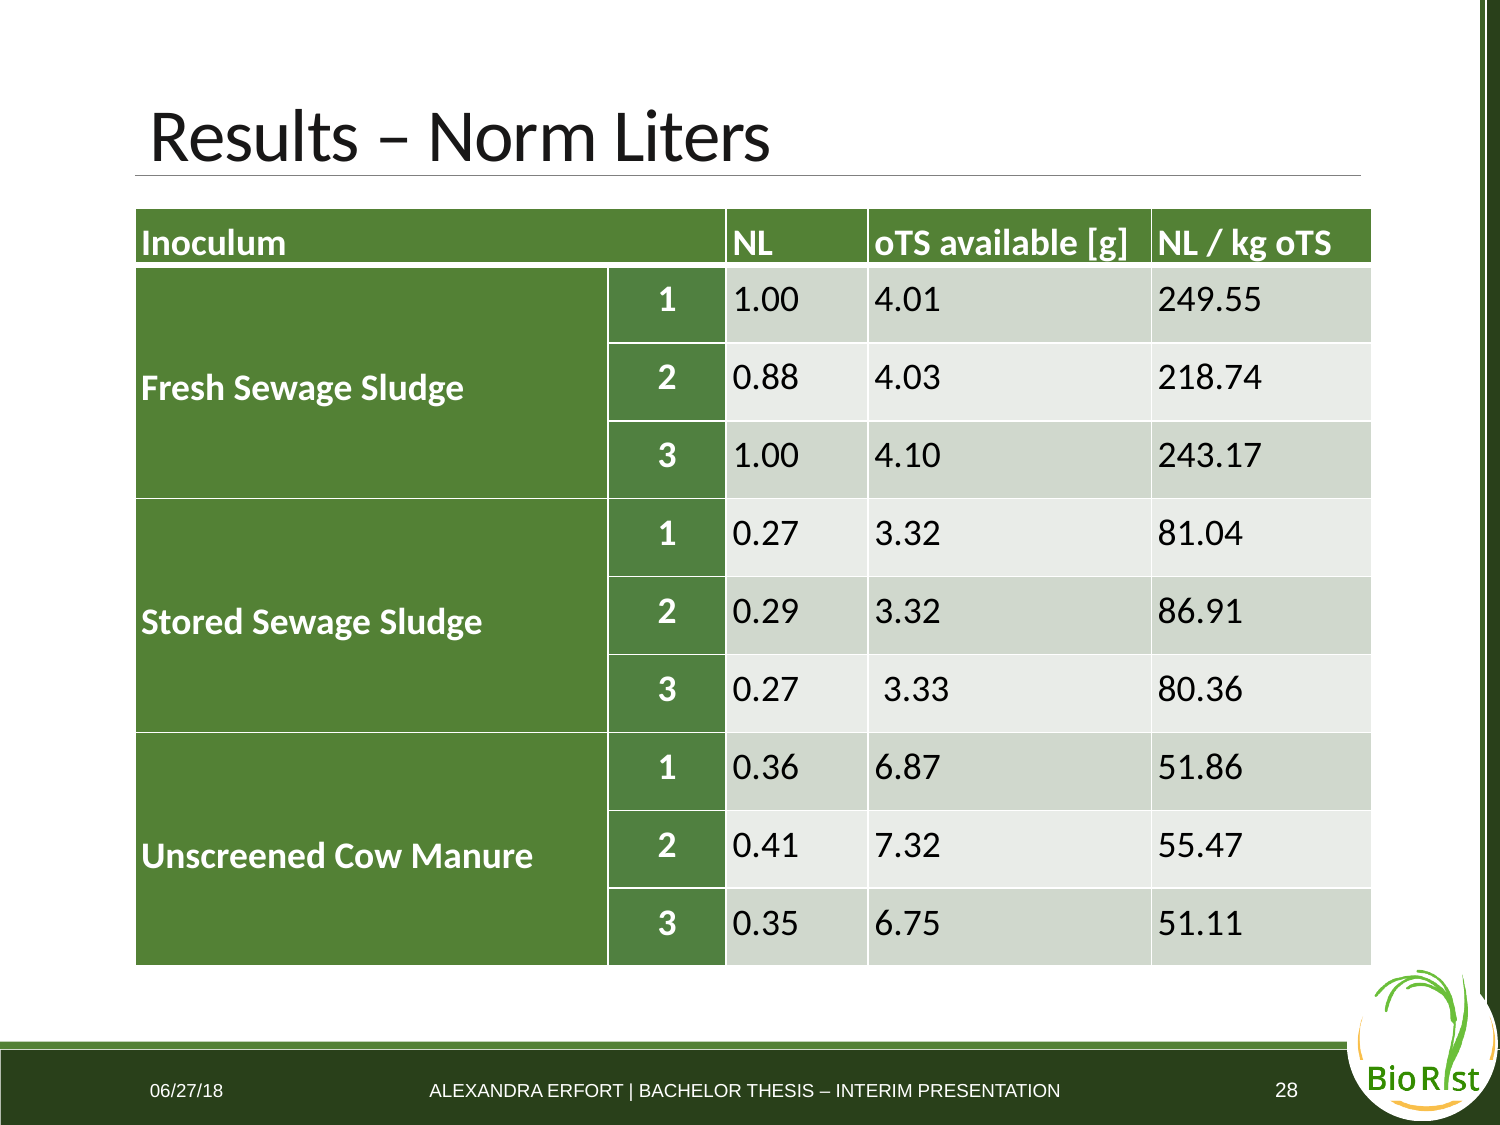

# Results – Norm Liters
| Inoculum |  | NL | oTS available [g] | NL / kg oTS |
| --- | --- | --- | --- | --- |
| Fresh Sewage Sludge | 1 | 1.00 | 4.01 | 249.55 |
|  | 2 | 0.88 | 4.03 | 218.74 |
|  | 3 | 1.00 | 4.10 | 243.17 |
| Stored Sewage Sludge | 1 | 0.27 | 3.32 | 81.04 |
|  | 2 | 0.29 | 3.32 | 86.91 |
|  | 3 | 0.27 | 3.33 | 80.36 |
| Unscreened Cow Manure | 1 | 0.36 | 6.87 | 51.86 |
|  | 2 | 0.41 | 7.32 | 55.47 |
|  | 3 | 0.35 | 6.75 | 51.11 |

28